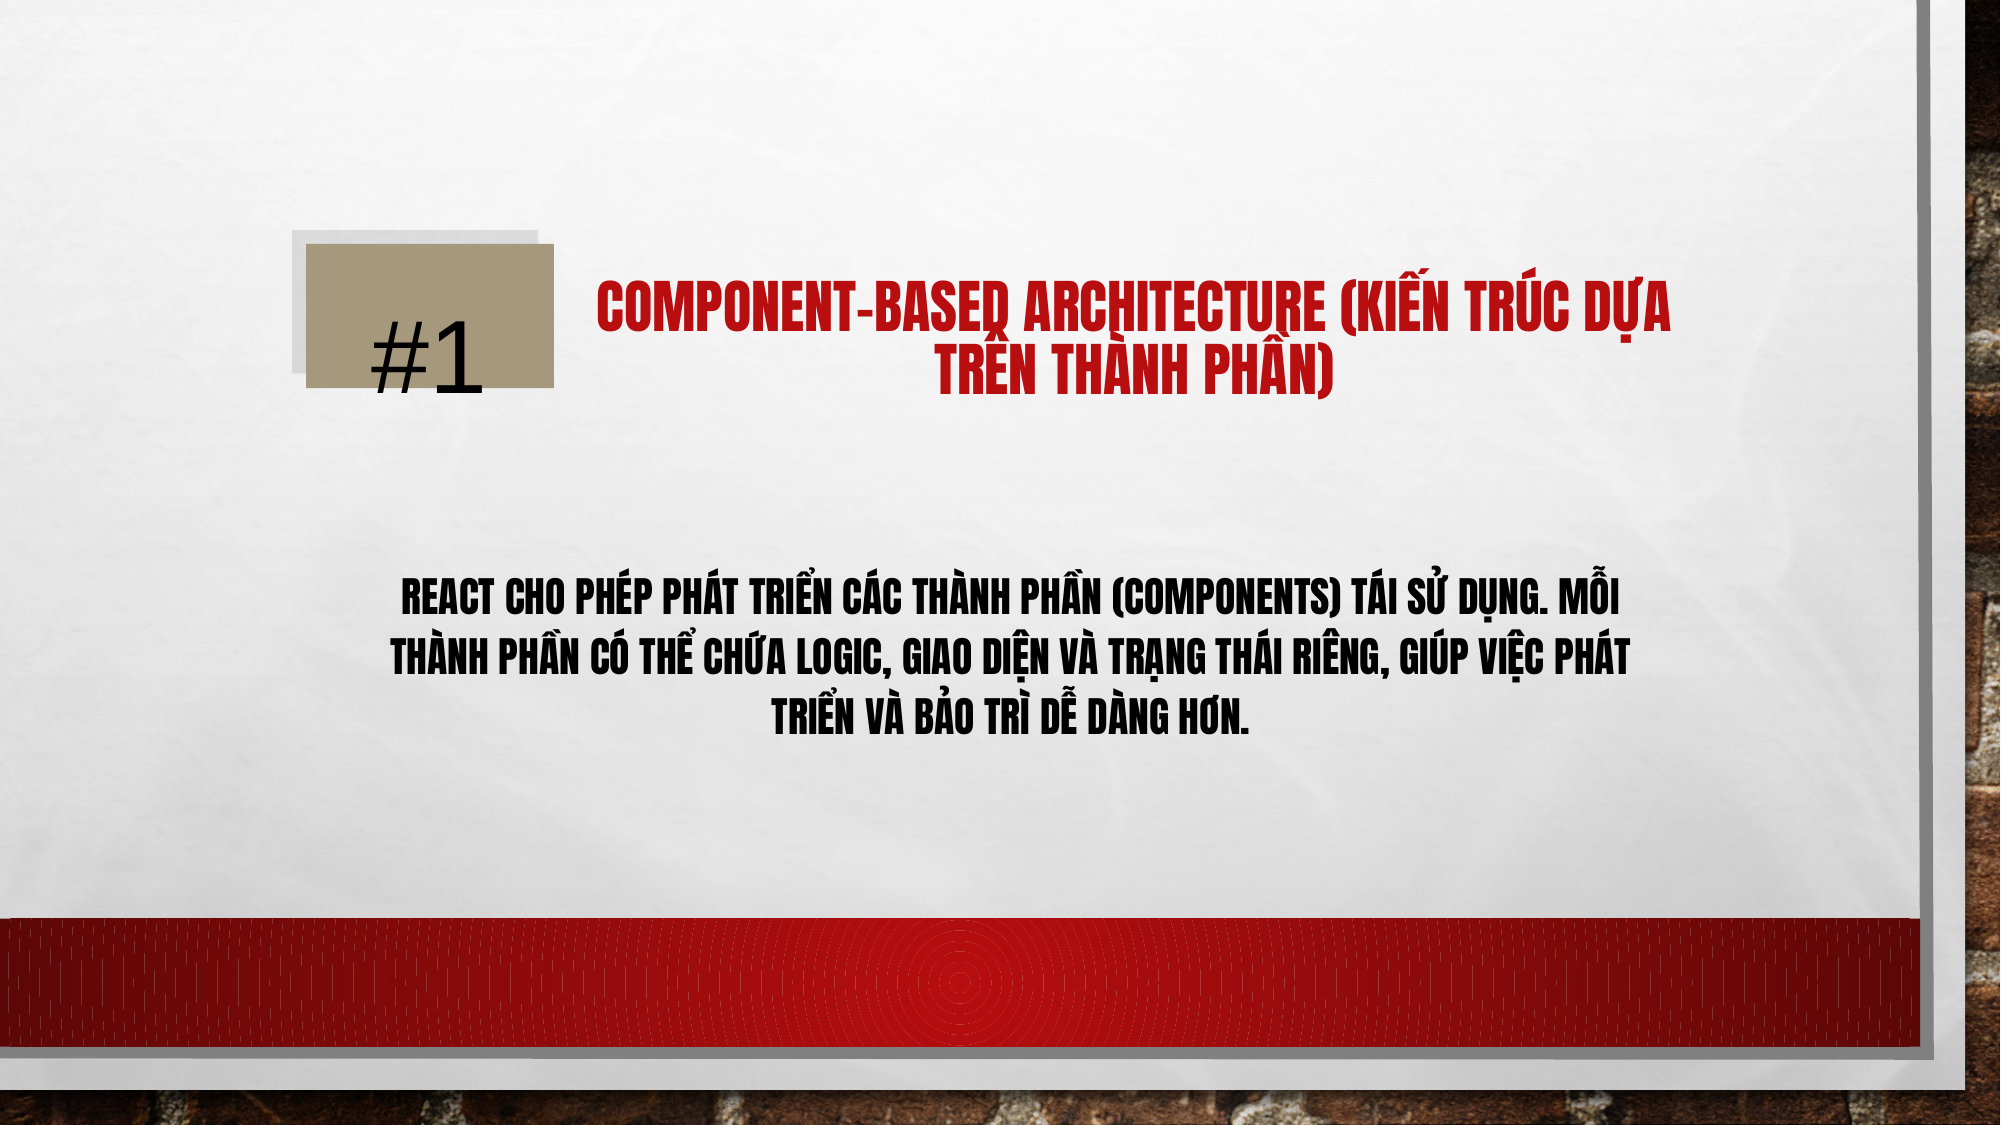

#1
# Component-Based Architecture (Kiến trúc dựa trên thành phần)
React cho phép phát triển các thành phần (components) tái sử dụng. Mỗi thành phần có thể chứa logic, giao diện và trạng thái riêng, giúp việc phát triển và bảo trì dễ dàng hơn.